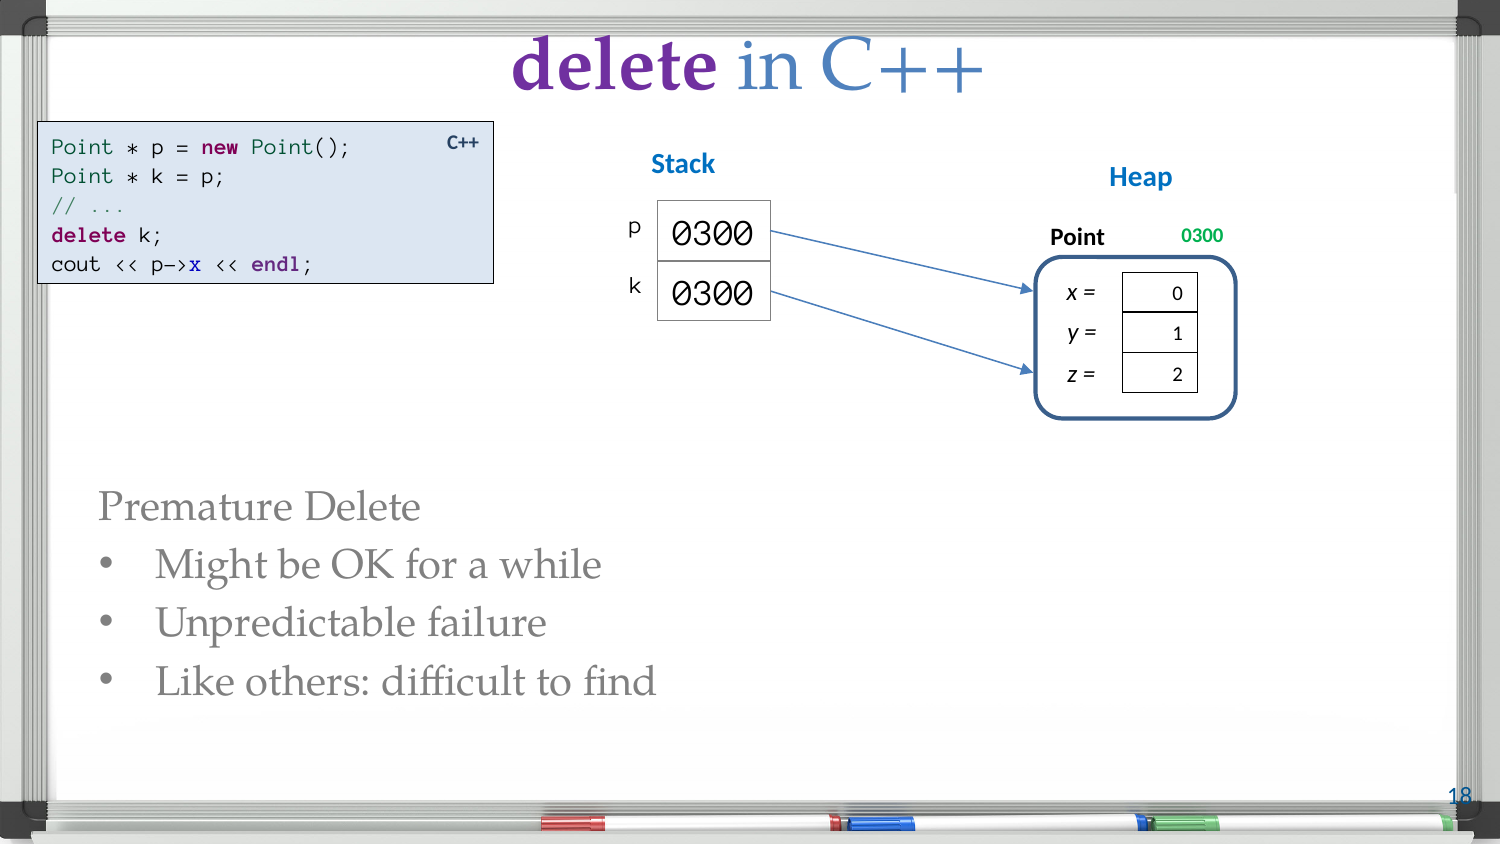

# delete in C++
C++
Point * p = new Point();
Point * k = p;
// ...
delete k;
cout << p->x << endl;
Stack
Heap
p
0300
Point
0300

0300
k
x =
0
y =
1
z =
2
Premature Delete
Might be OK for a while
Unpredictable failure
Like others: difficult to find
18